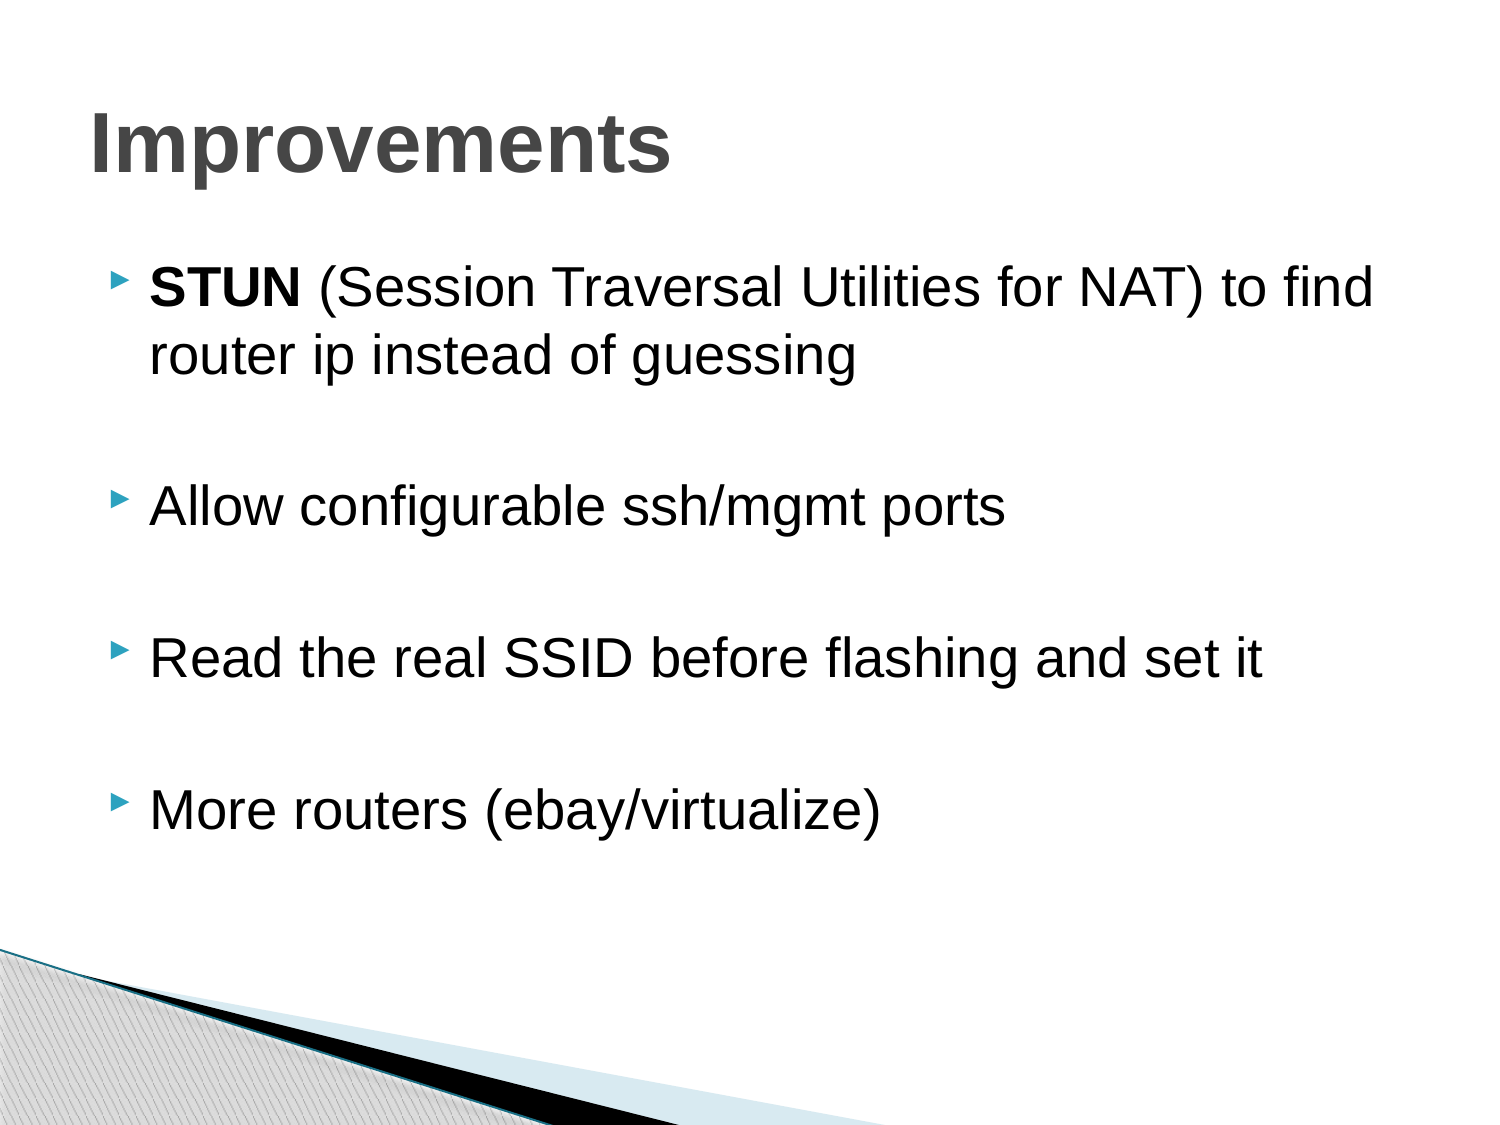

# Improvements
STUN (Session Traversal Utilities for NAT) to find router ip instead of guessing

Allow configurable ssh/mgmt ports

Read the real SSID before flashing and set it

More routers (ebay/virtualize)